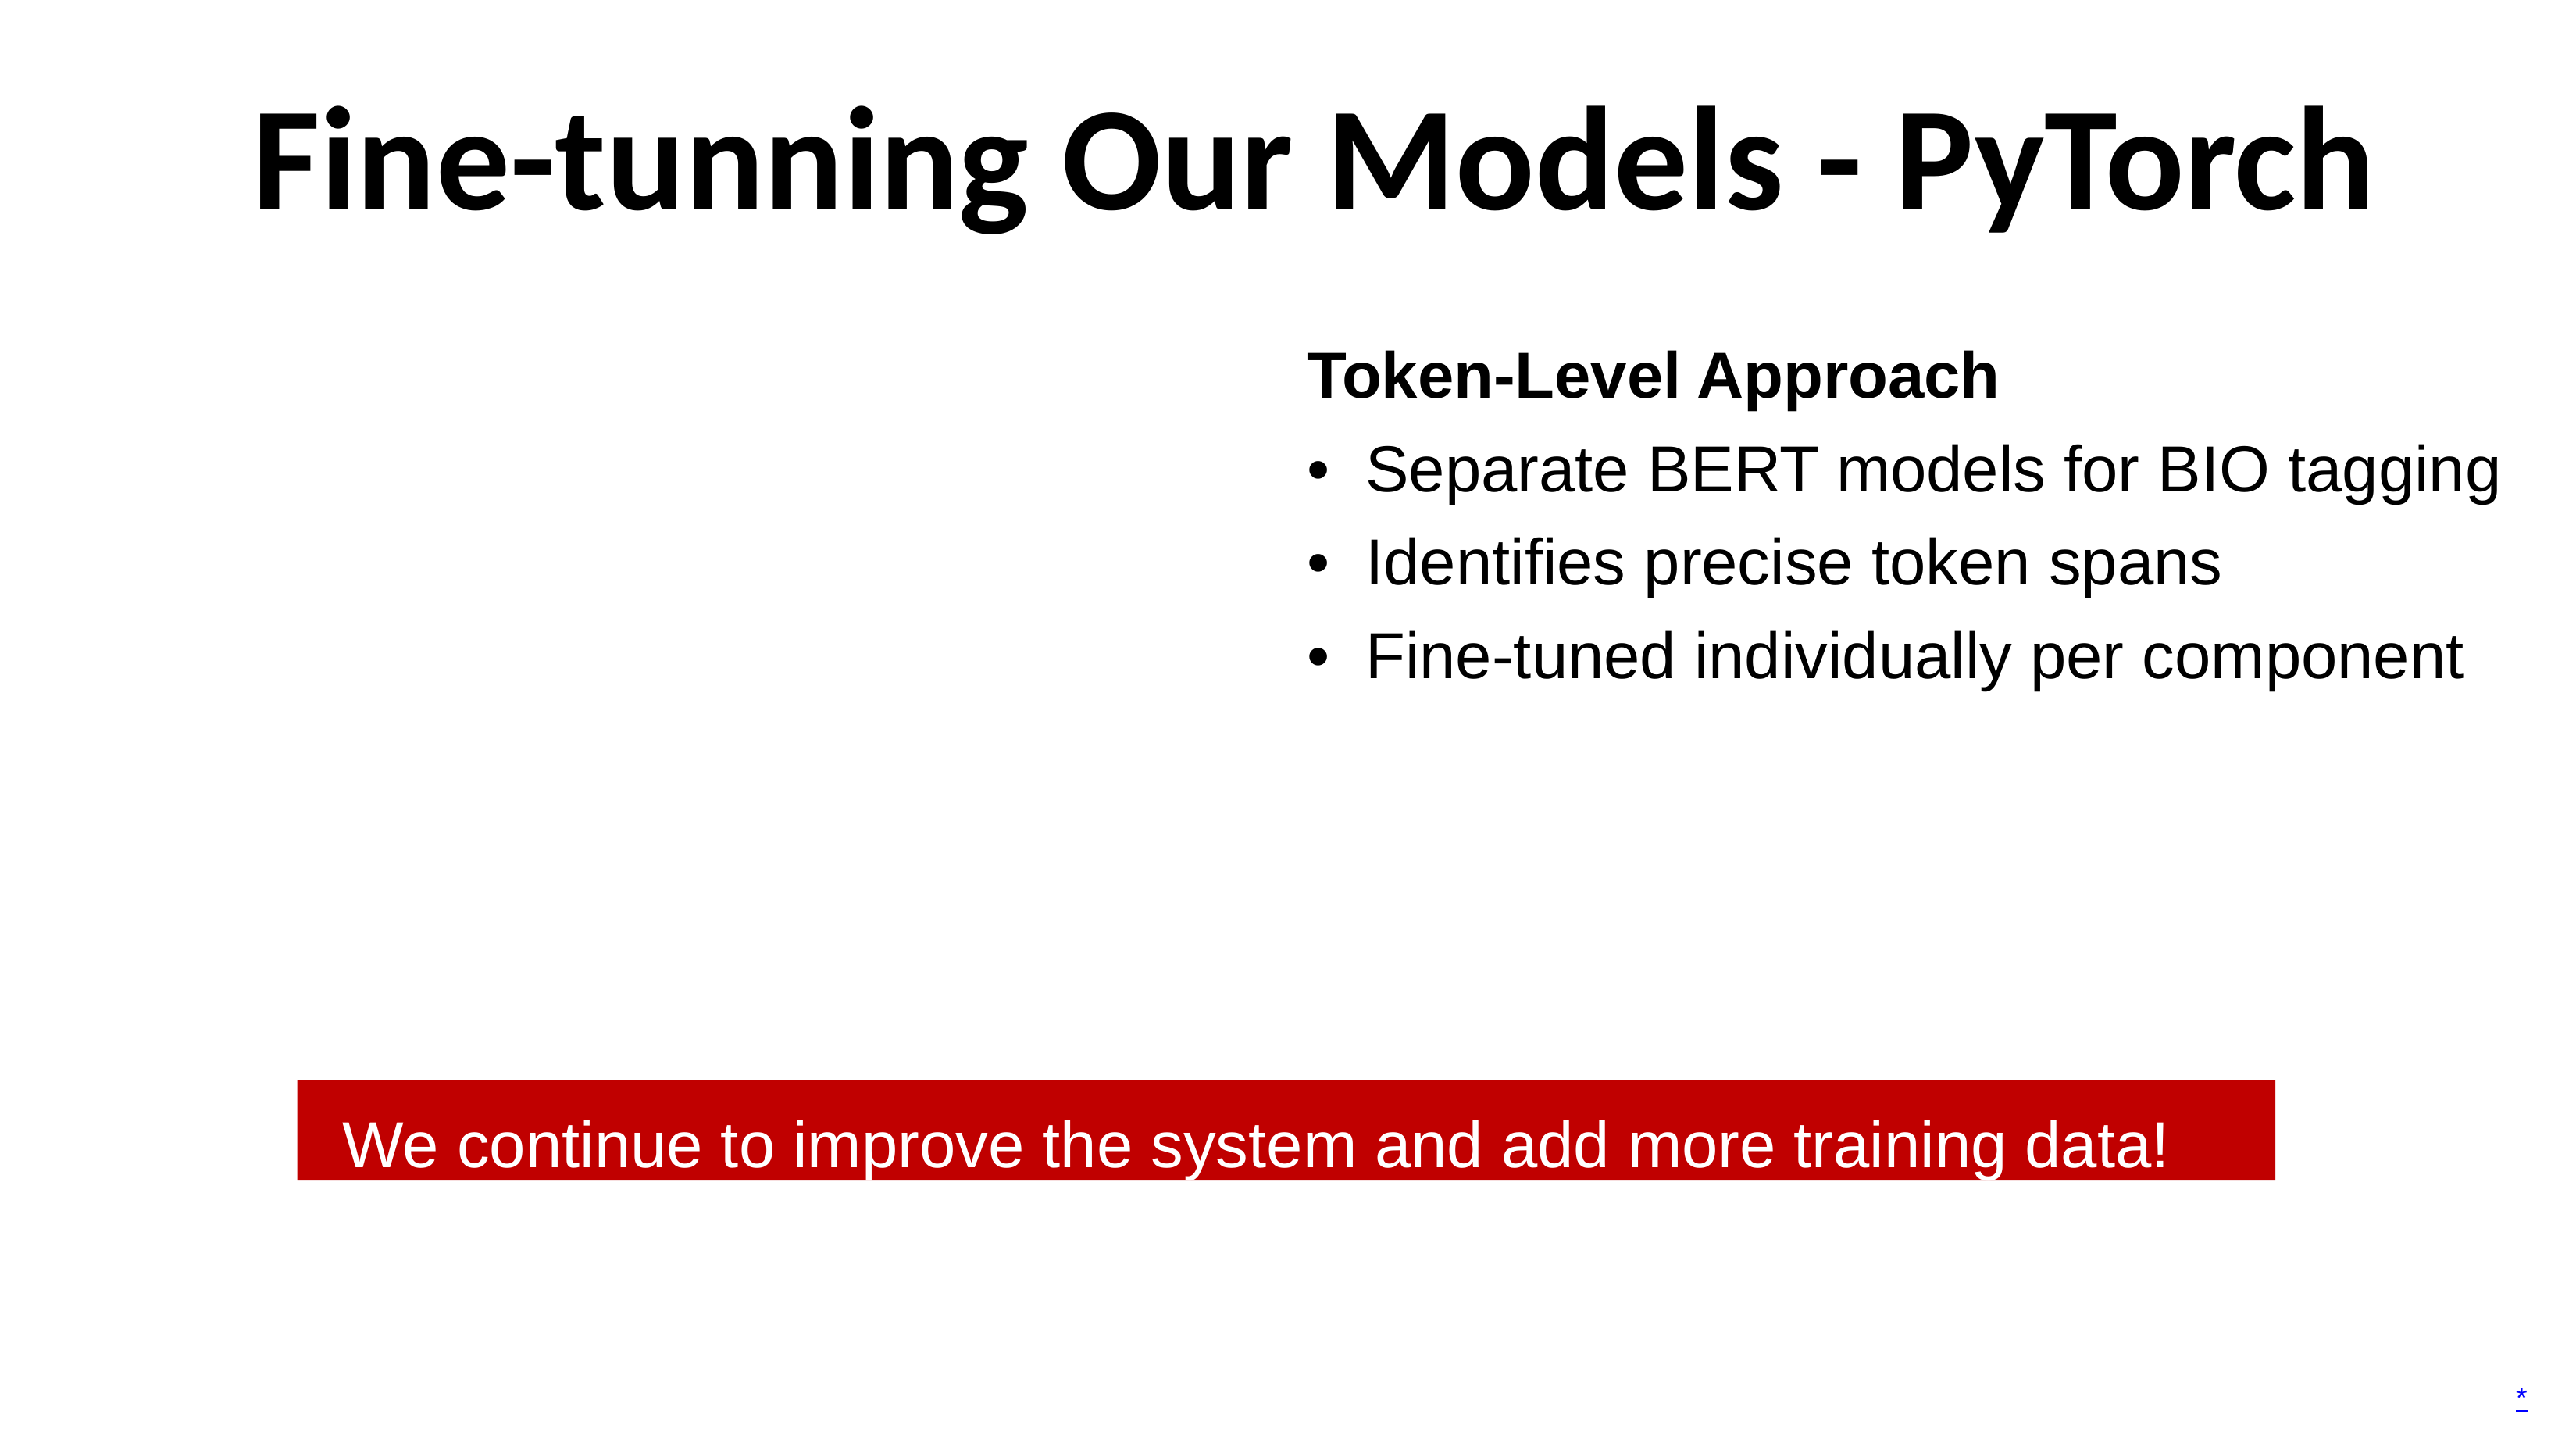

# Fine-tunning Our Models - PyTorch
| Token-Level Approach |
| --- |
| Separate BERT models for BIO tagging |
| Identifies precise token spans |
| Fine-tuned individually per component |
We continue to improve the system and add more training data!